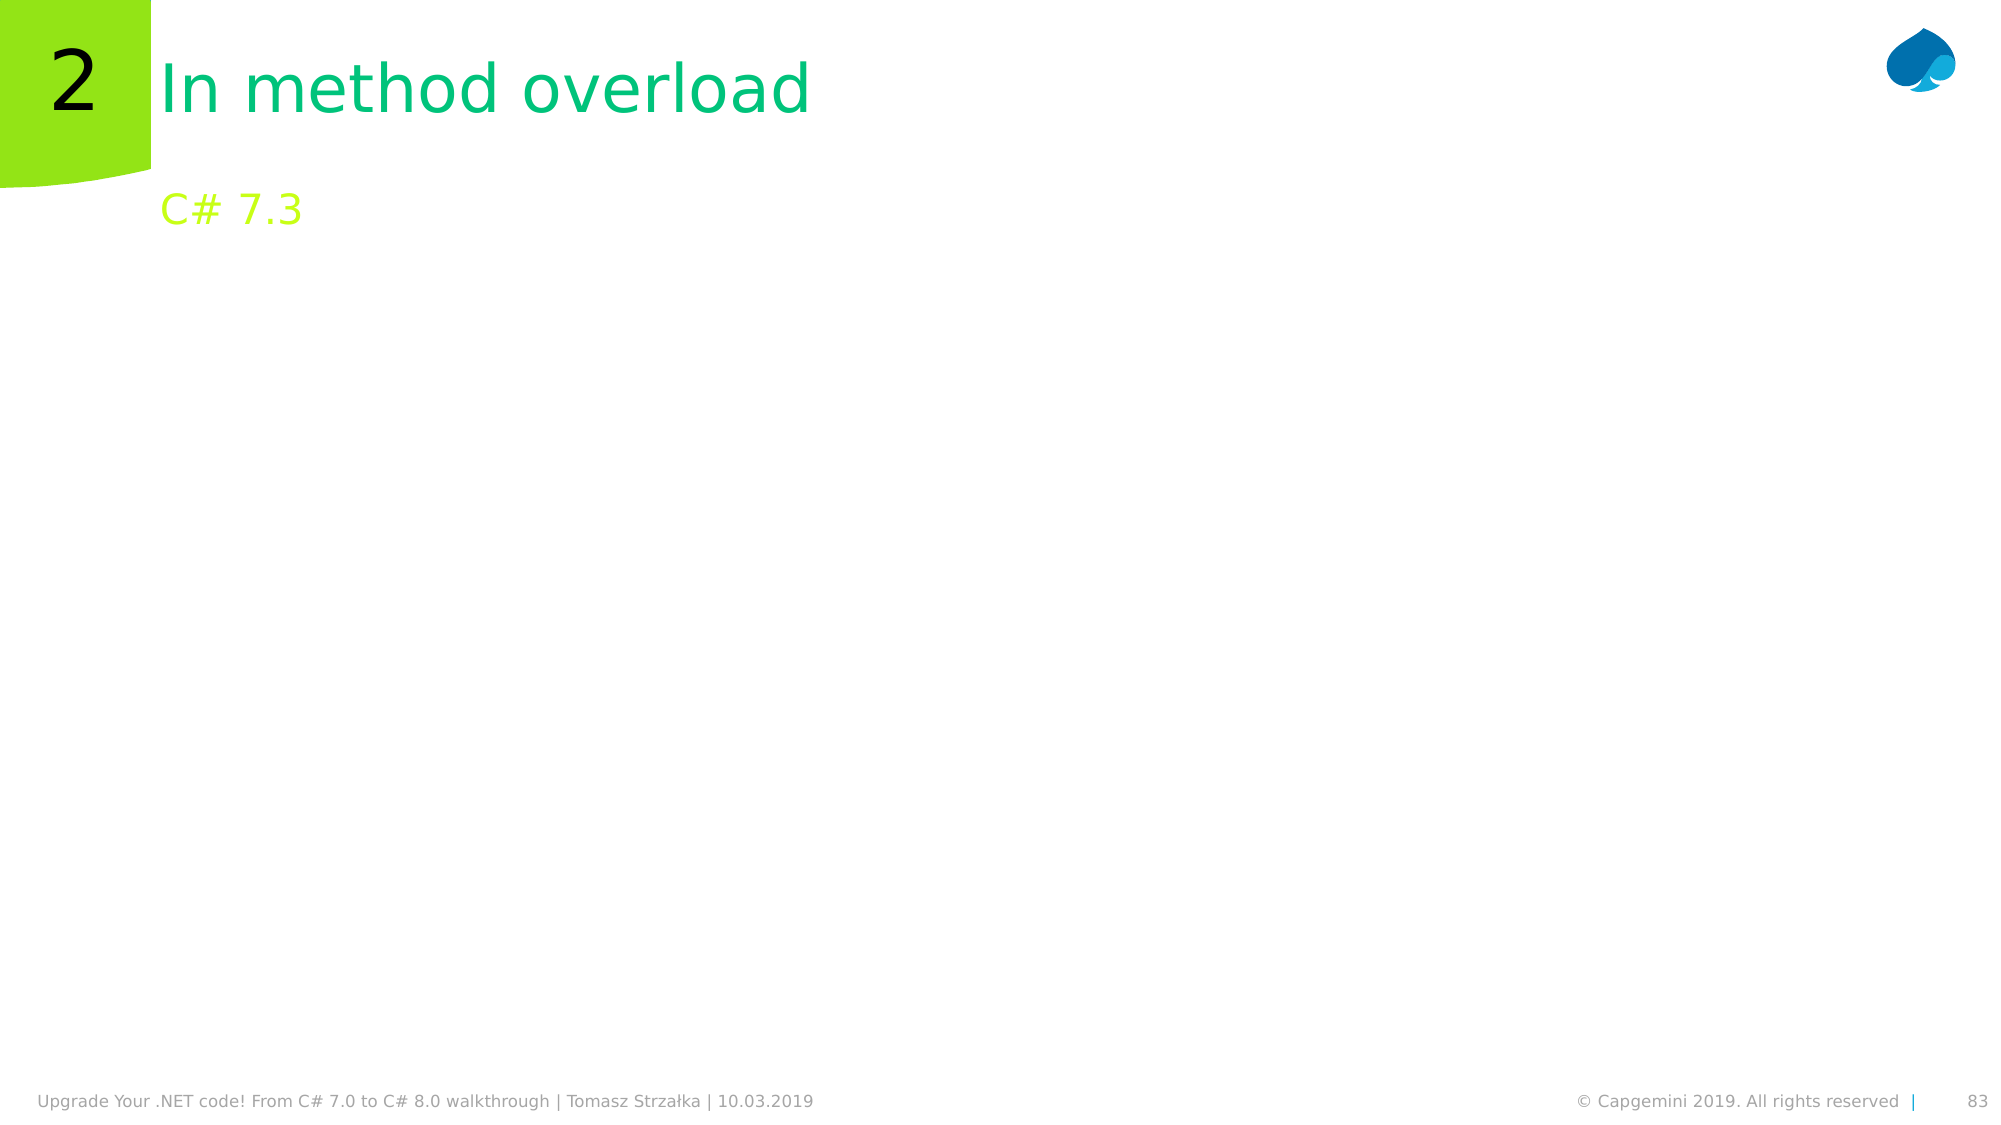

# In method overload
2
C# 7.3